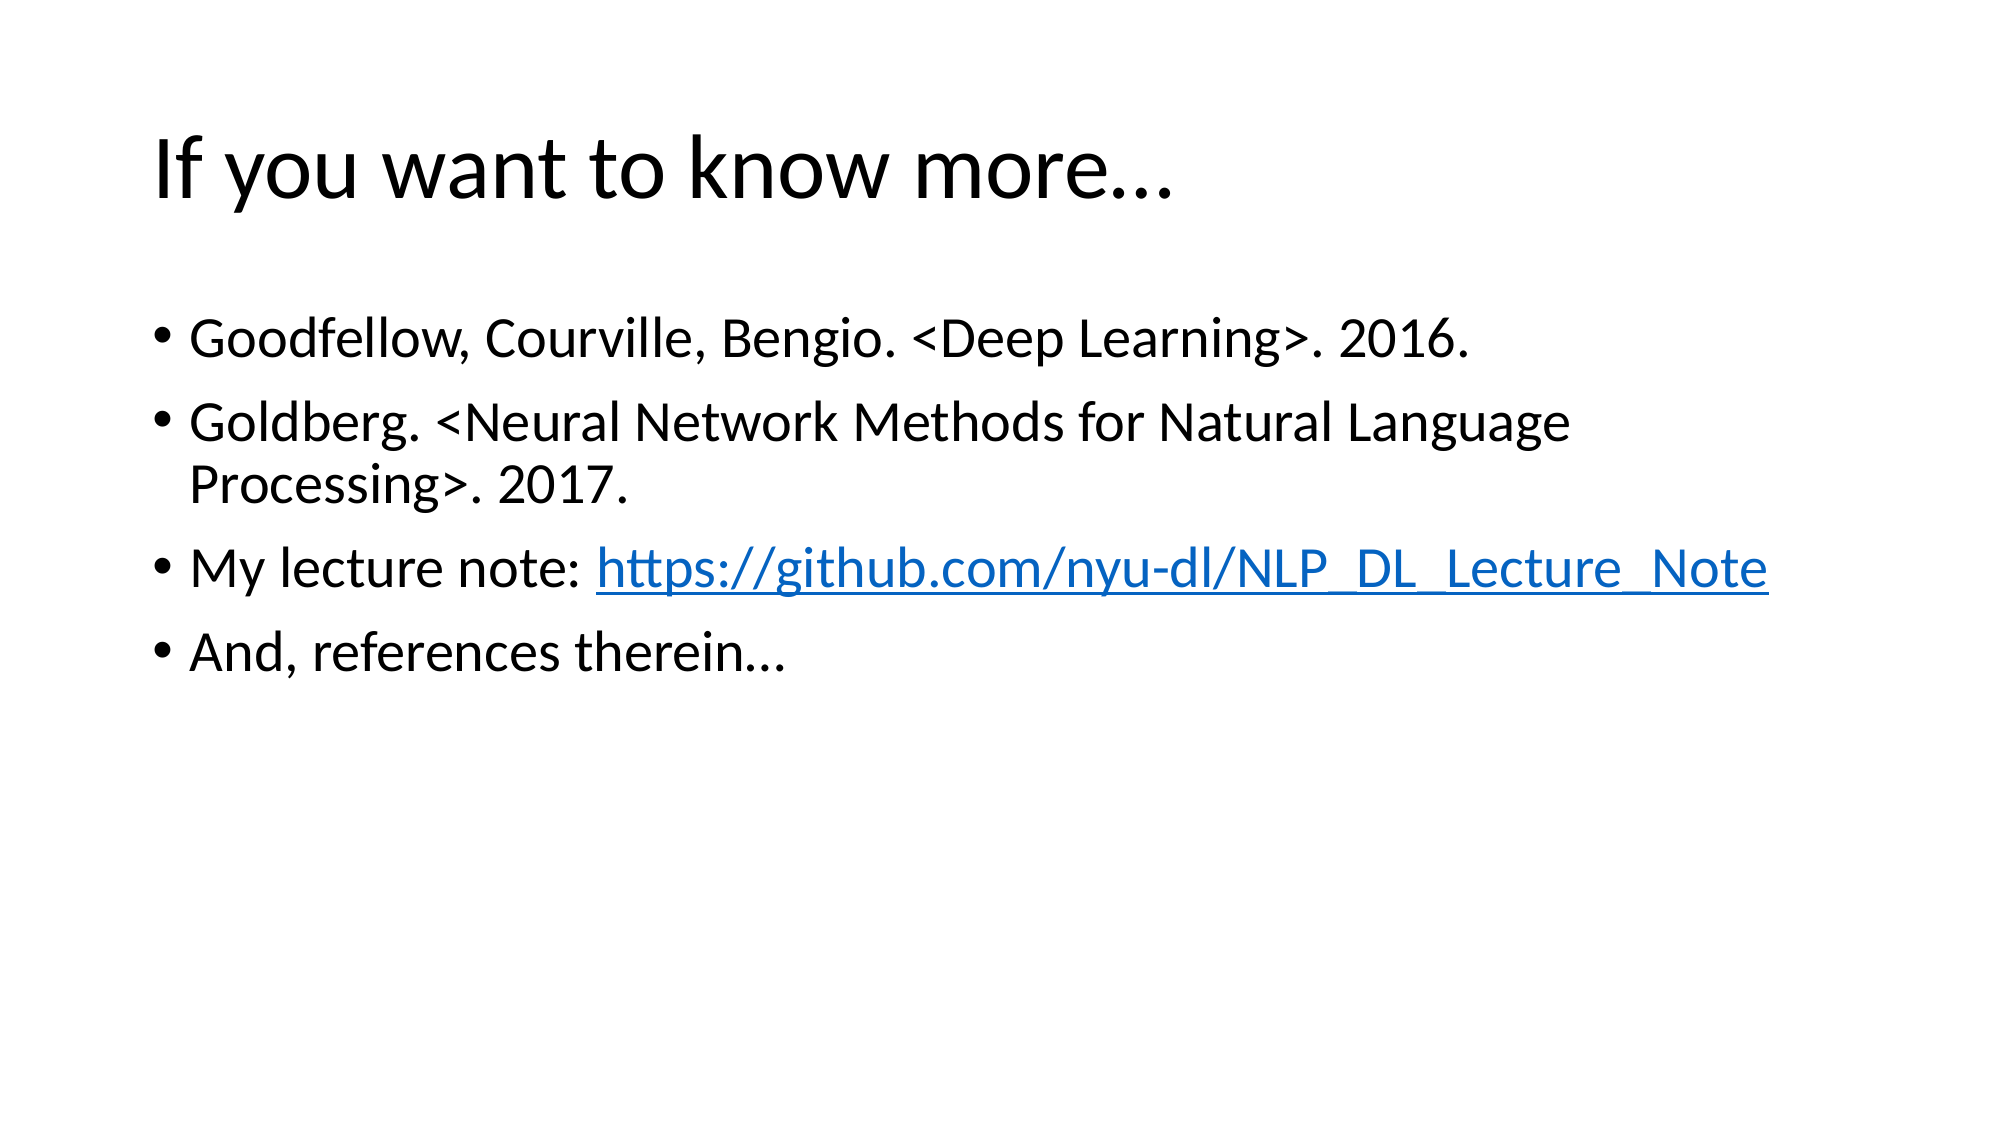

# If you want to know more…
Goodfellow, Courville, Bengio. <Deep Learning>. 2016.
Goldberg. <Neural Network Methods for Natural Language Processing>. 2017.
My lecture note: https://github.com/nyu-dl/NLP_DL_Lecture_Note
And, references therein…